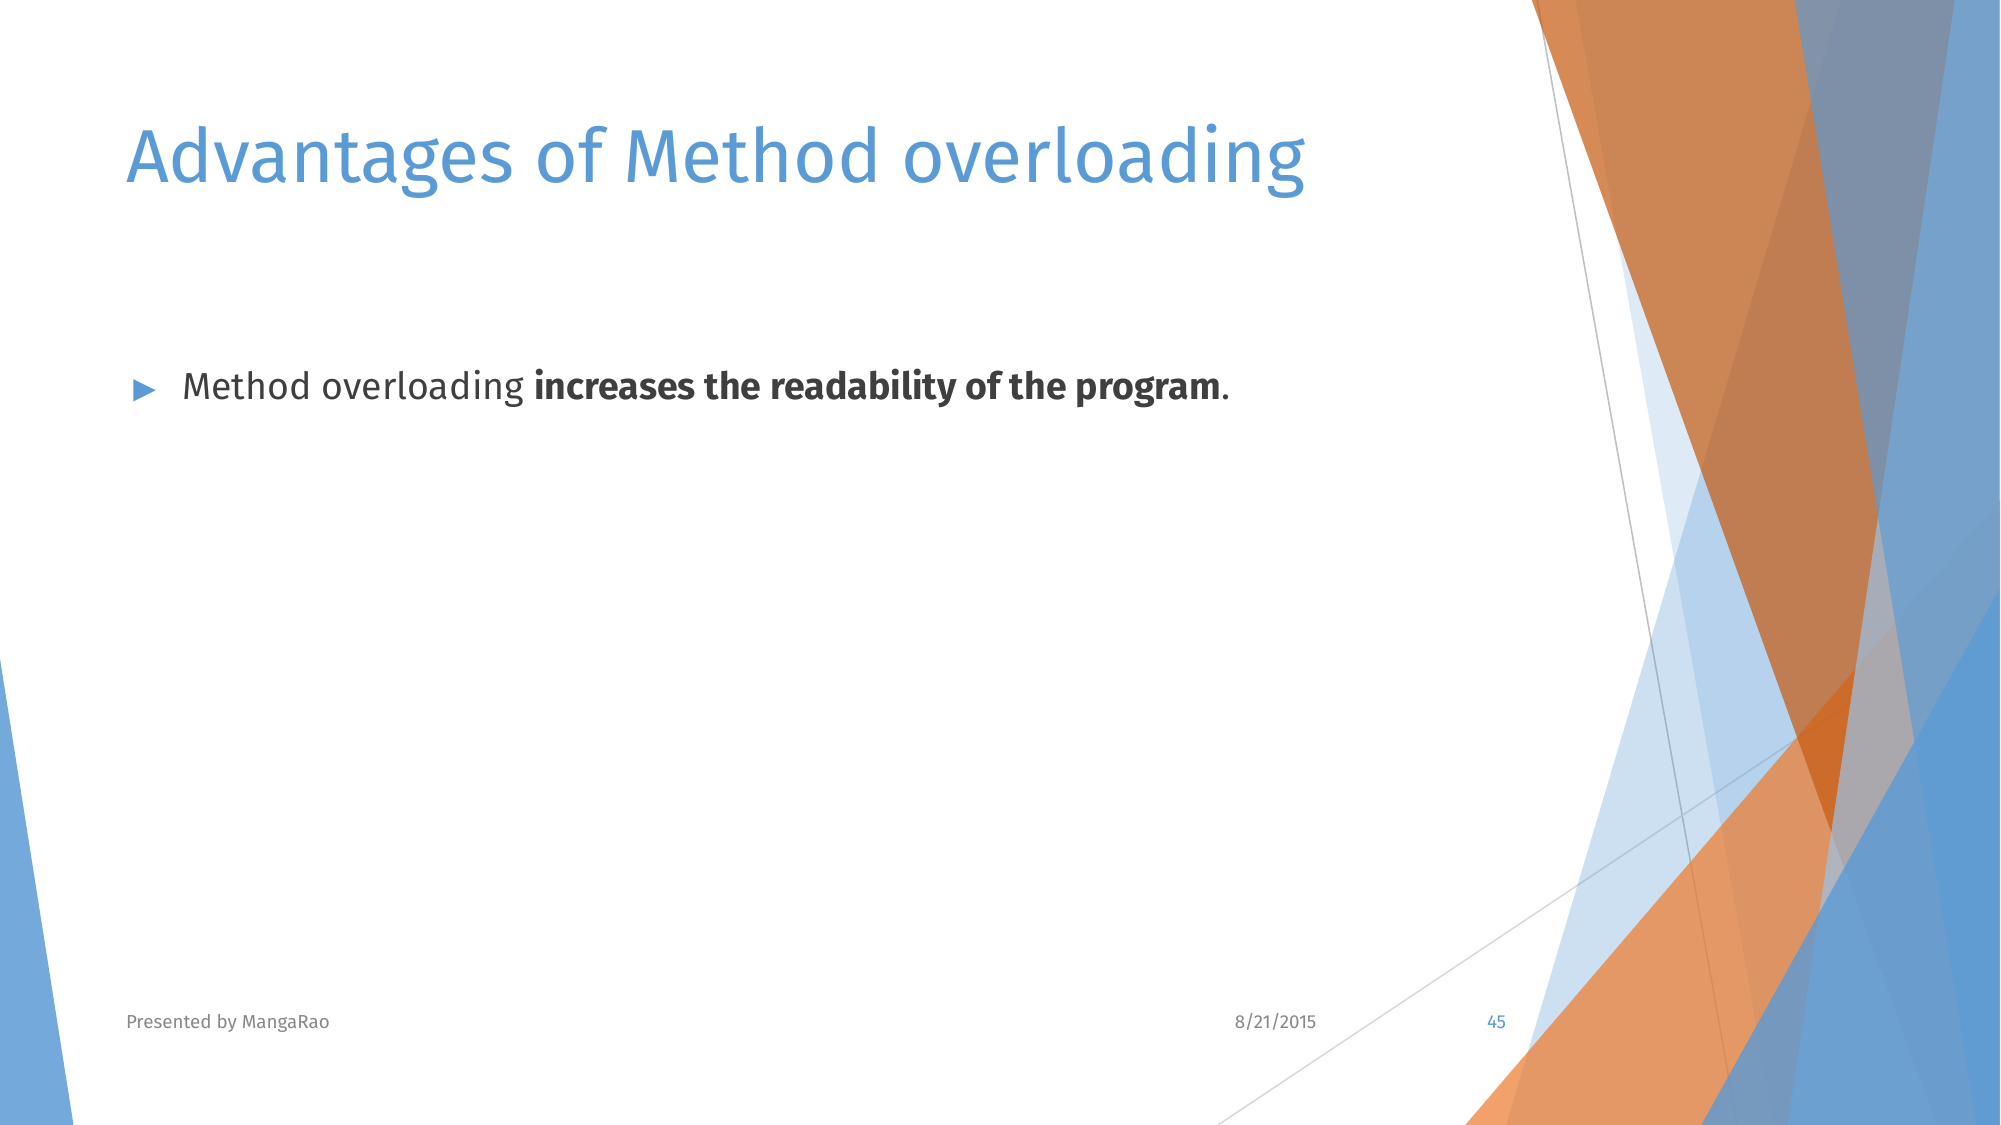

# Advantages of Method overloading
Method overloading increases the readability of the program.
Presented by MangaRao
8/21/2015
45